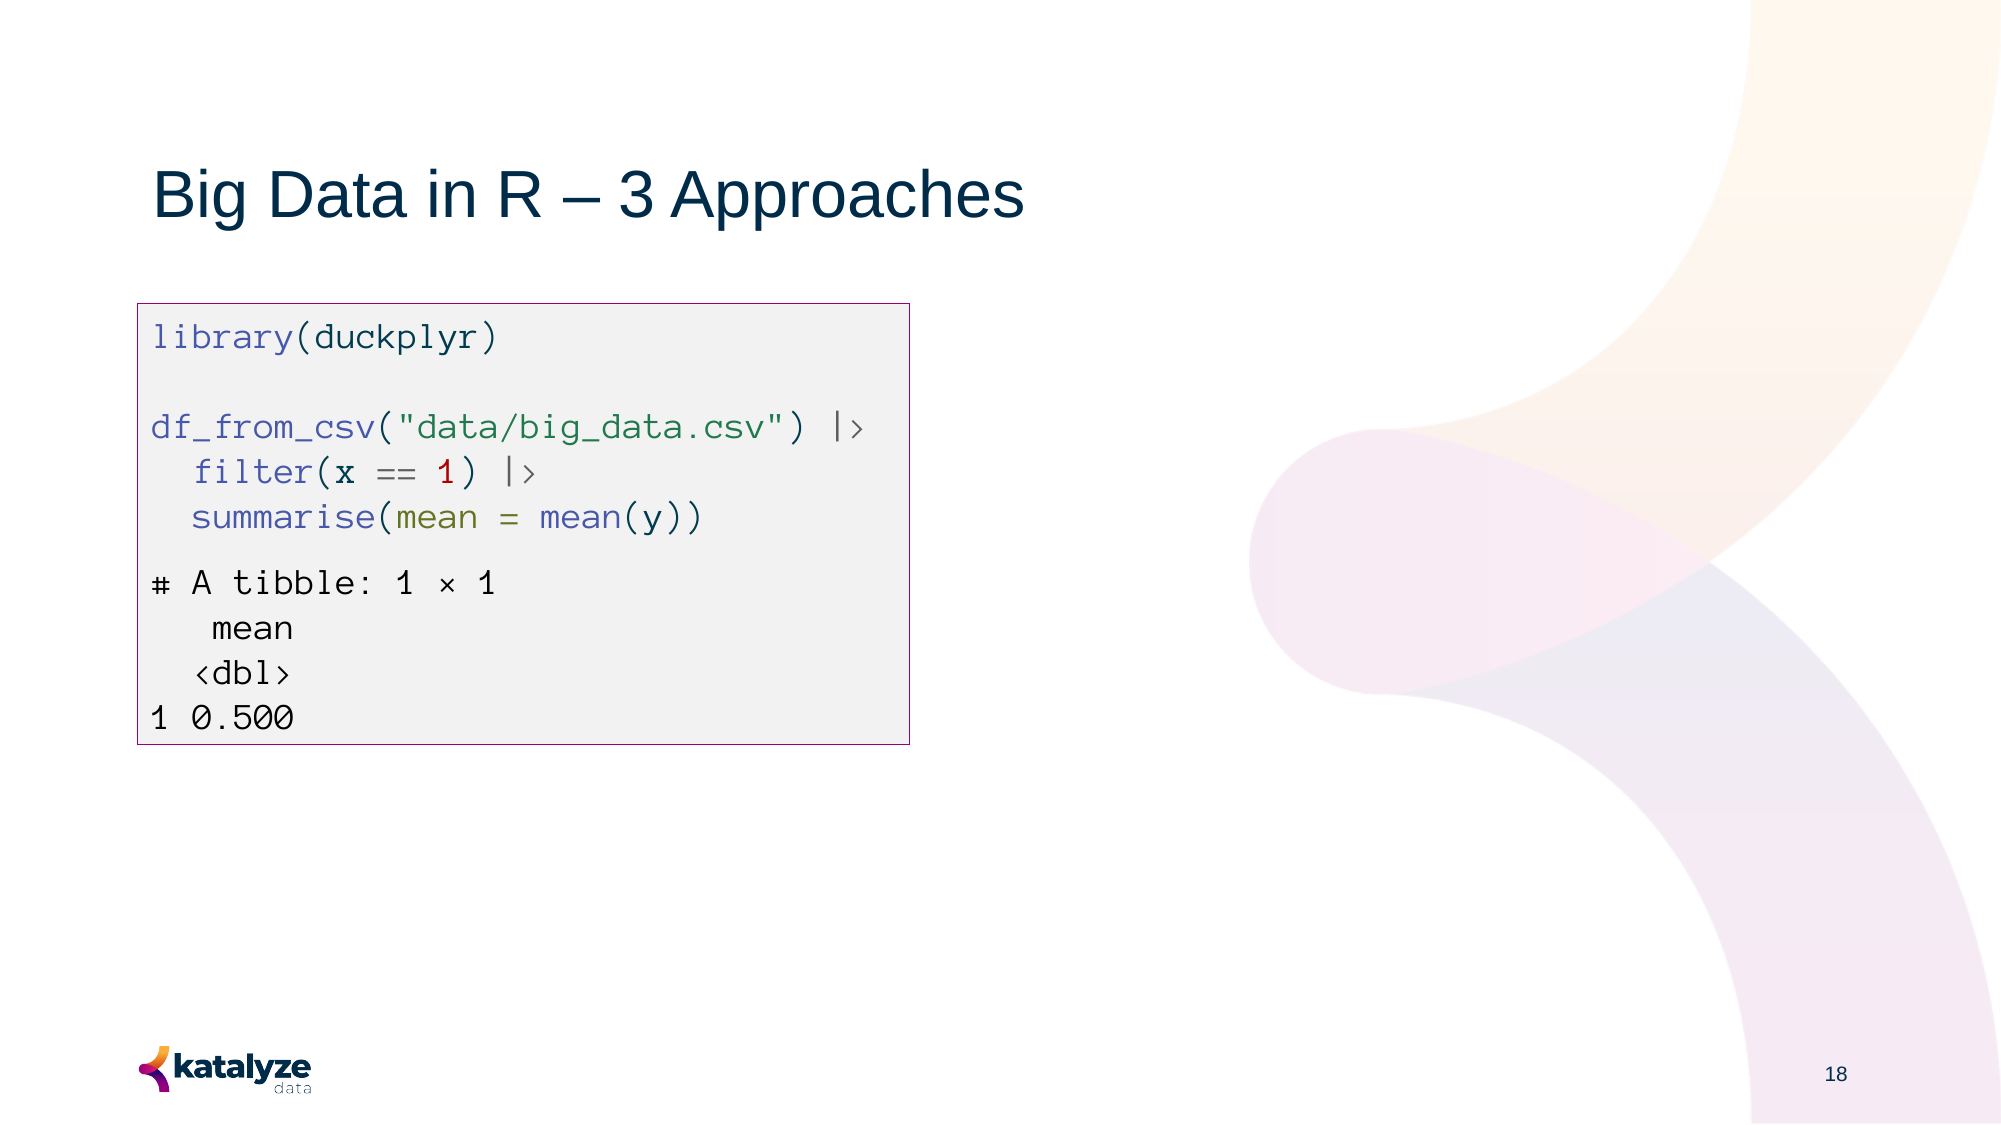

# Big Data in R – 3 Approaches
library(duckplyr)
df_from_csv("data/big_data.csv") |>
  filter(x == 1) |>
  summarise(mean = mean(y))
# A tibble: 1 × 1 mean <dbl> 1 0.500

18